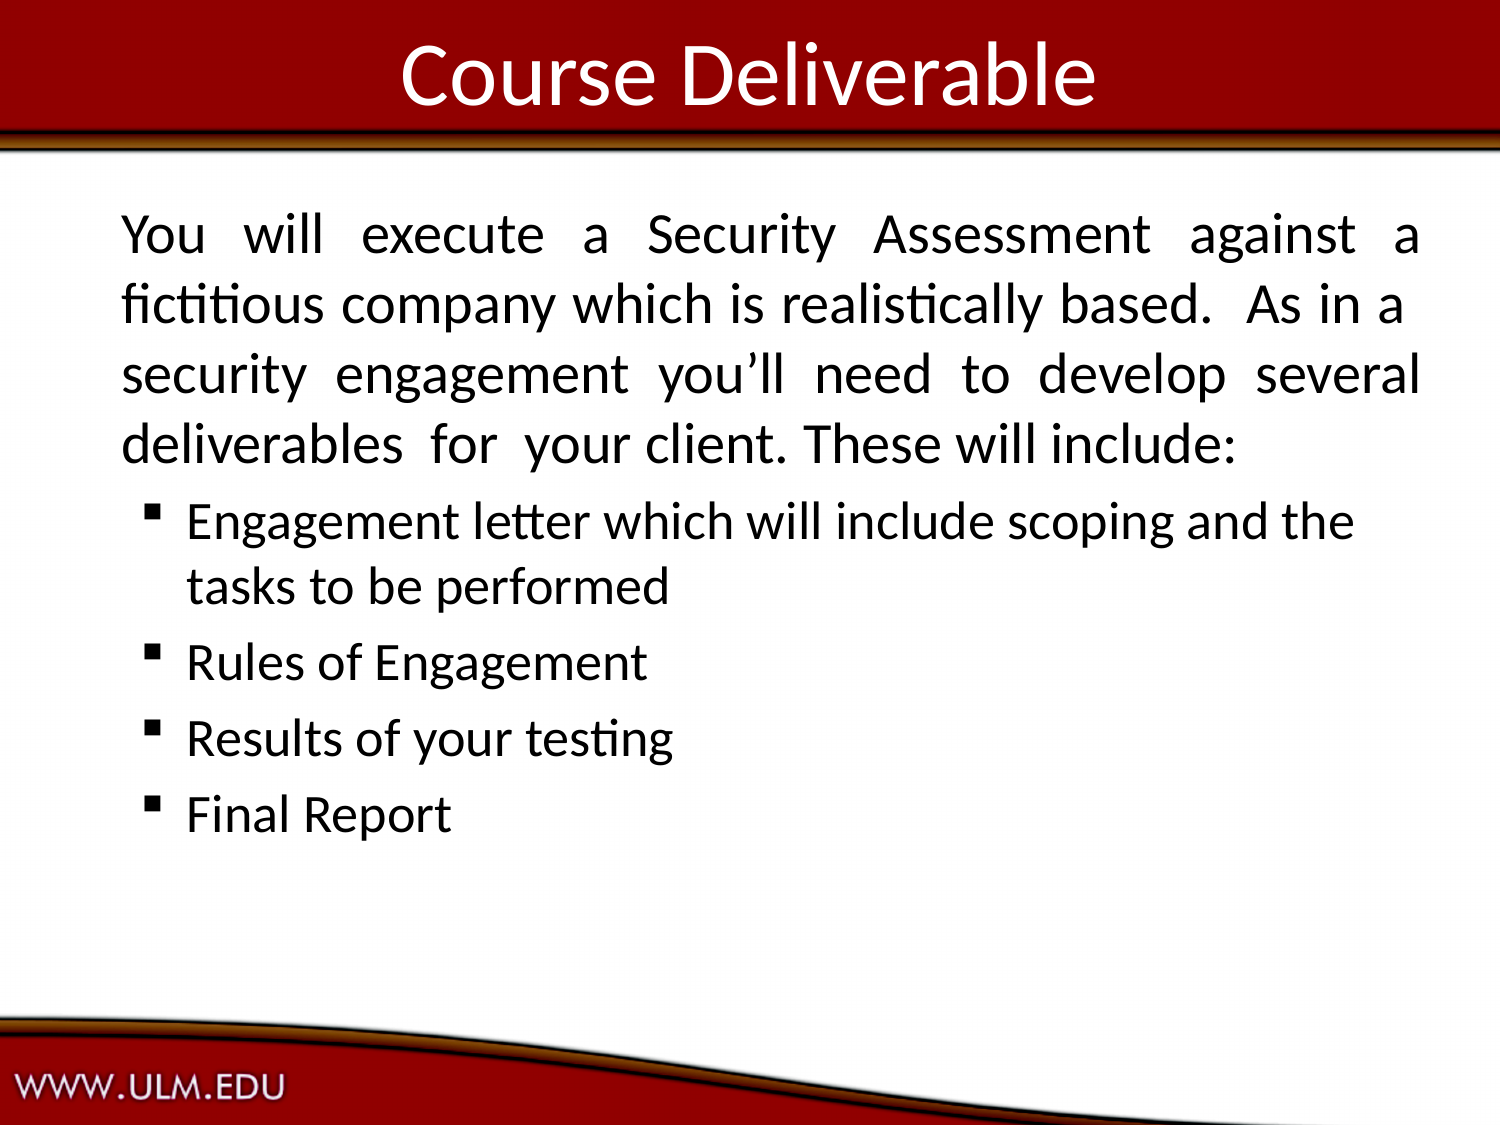

# Course Deliverable
	You will execute a Security Assessment against a fictitious company which is realistically based.  As in a  security engagement you’ll need to develop several deliverables  for  your client. These will include:
Engagement letter which will include scoping and the tasks to be performed
Rules of Engagement
Results of your testing
Final Report